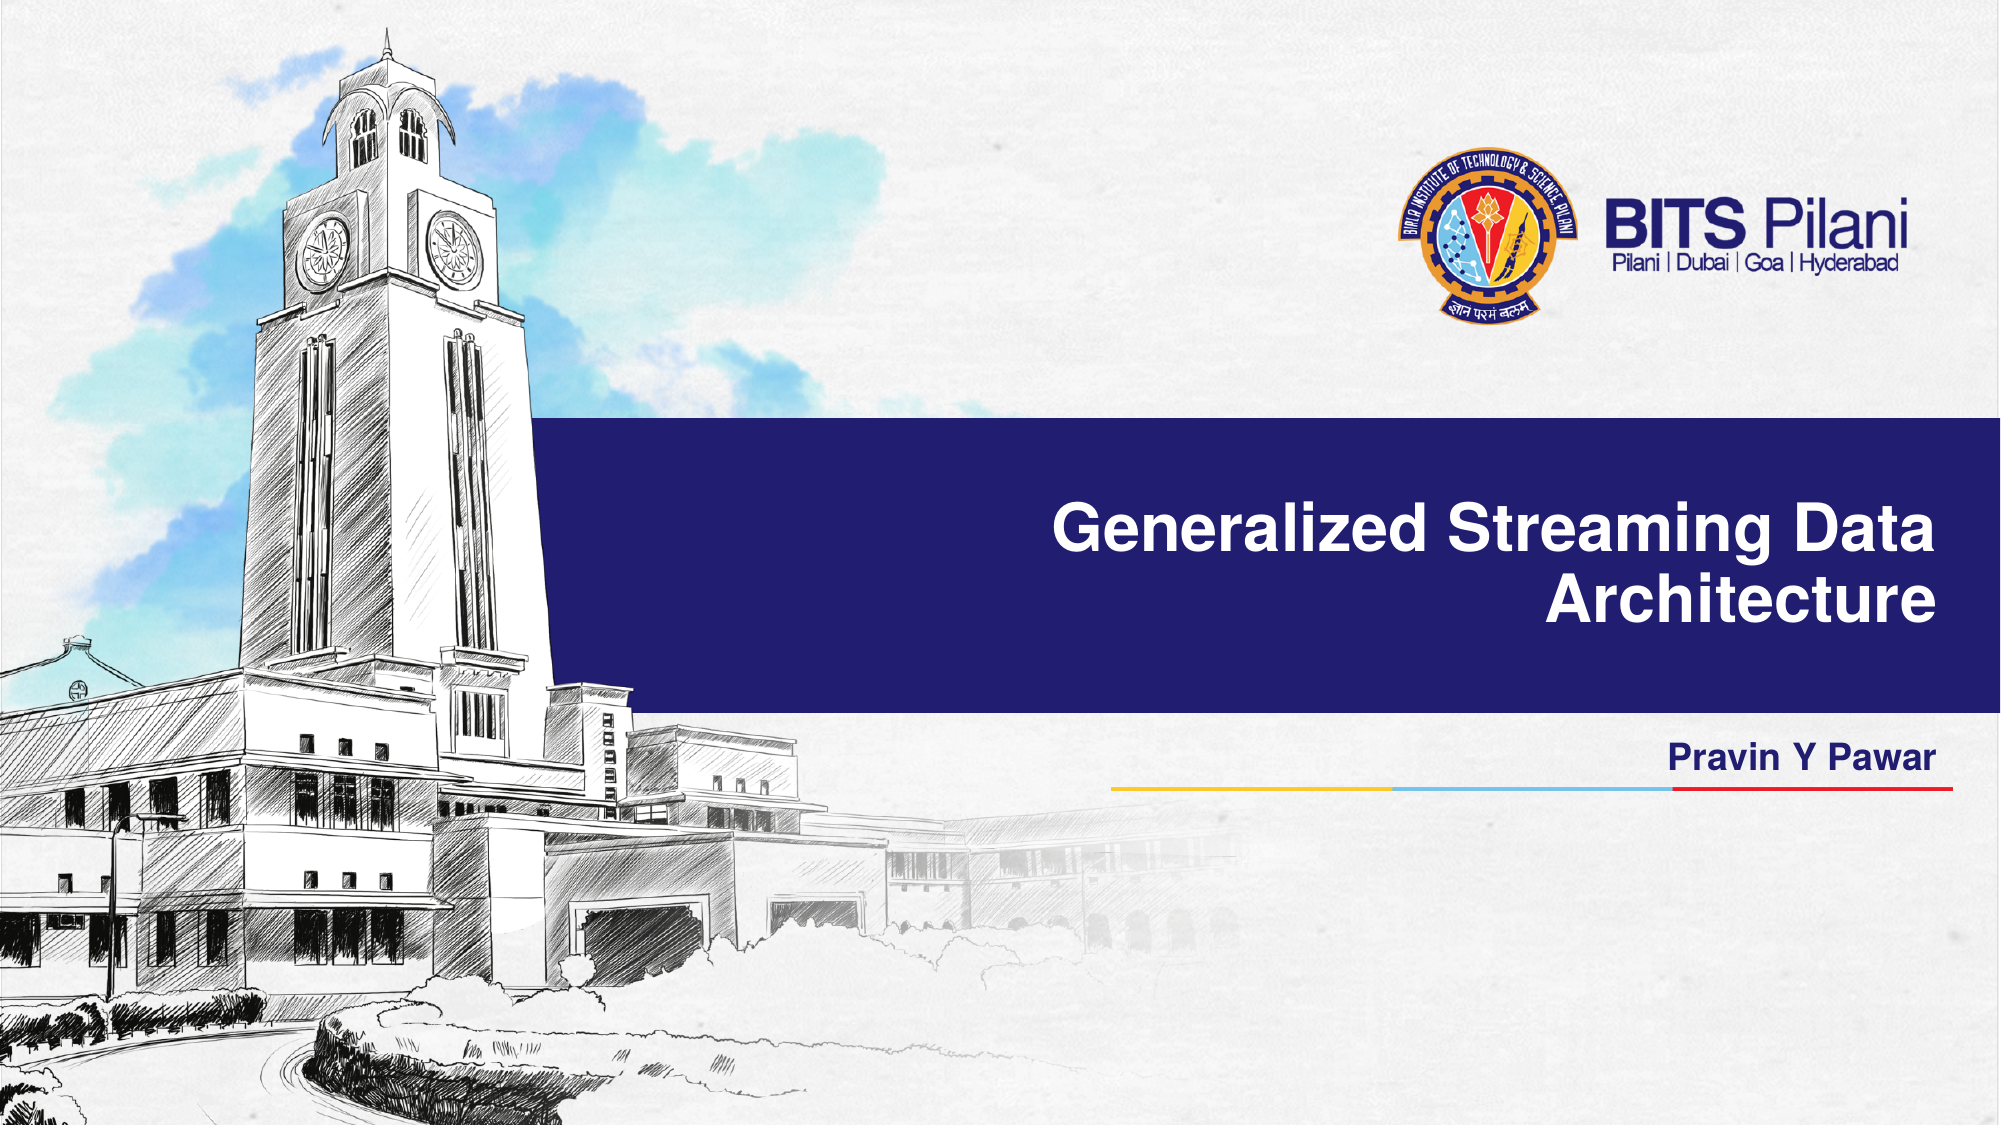

# Generalized Streaming Data Architecture
Pravin Y Pawar